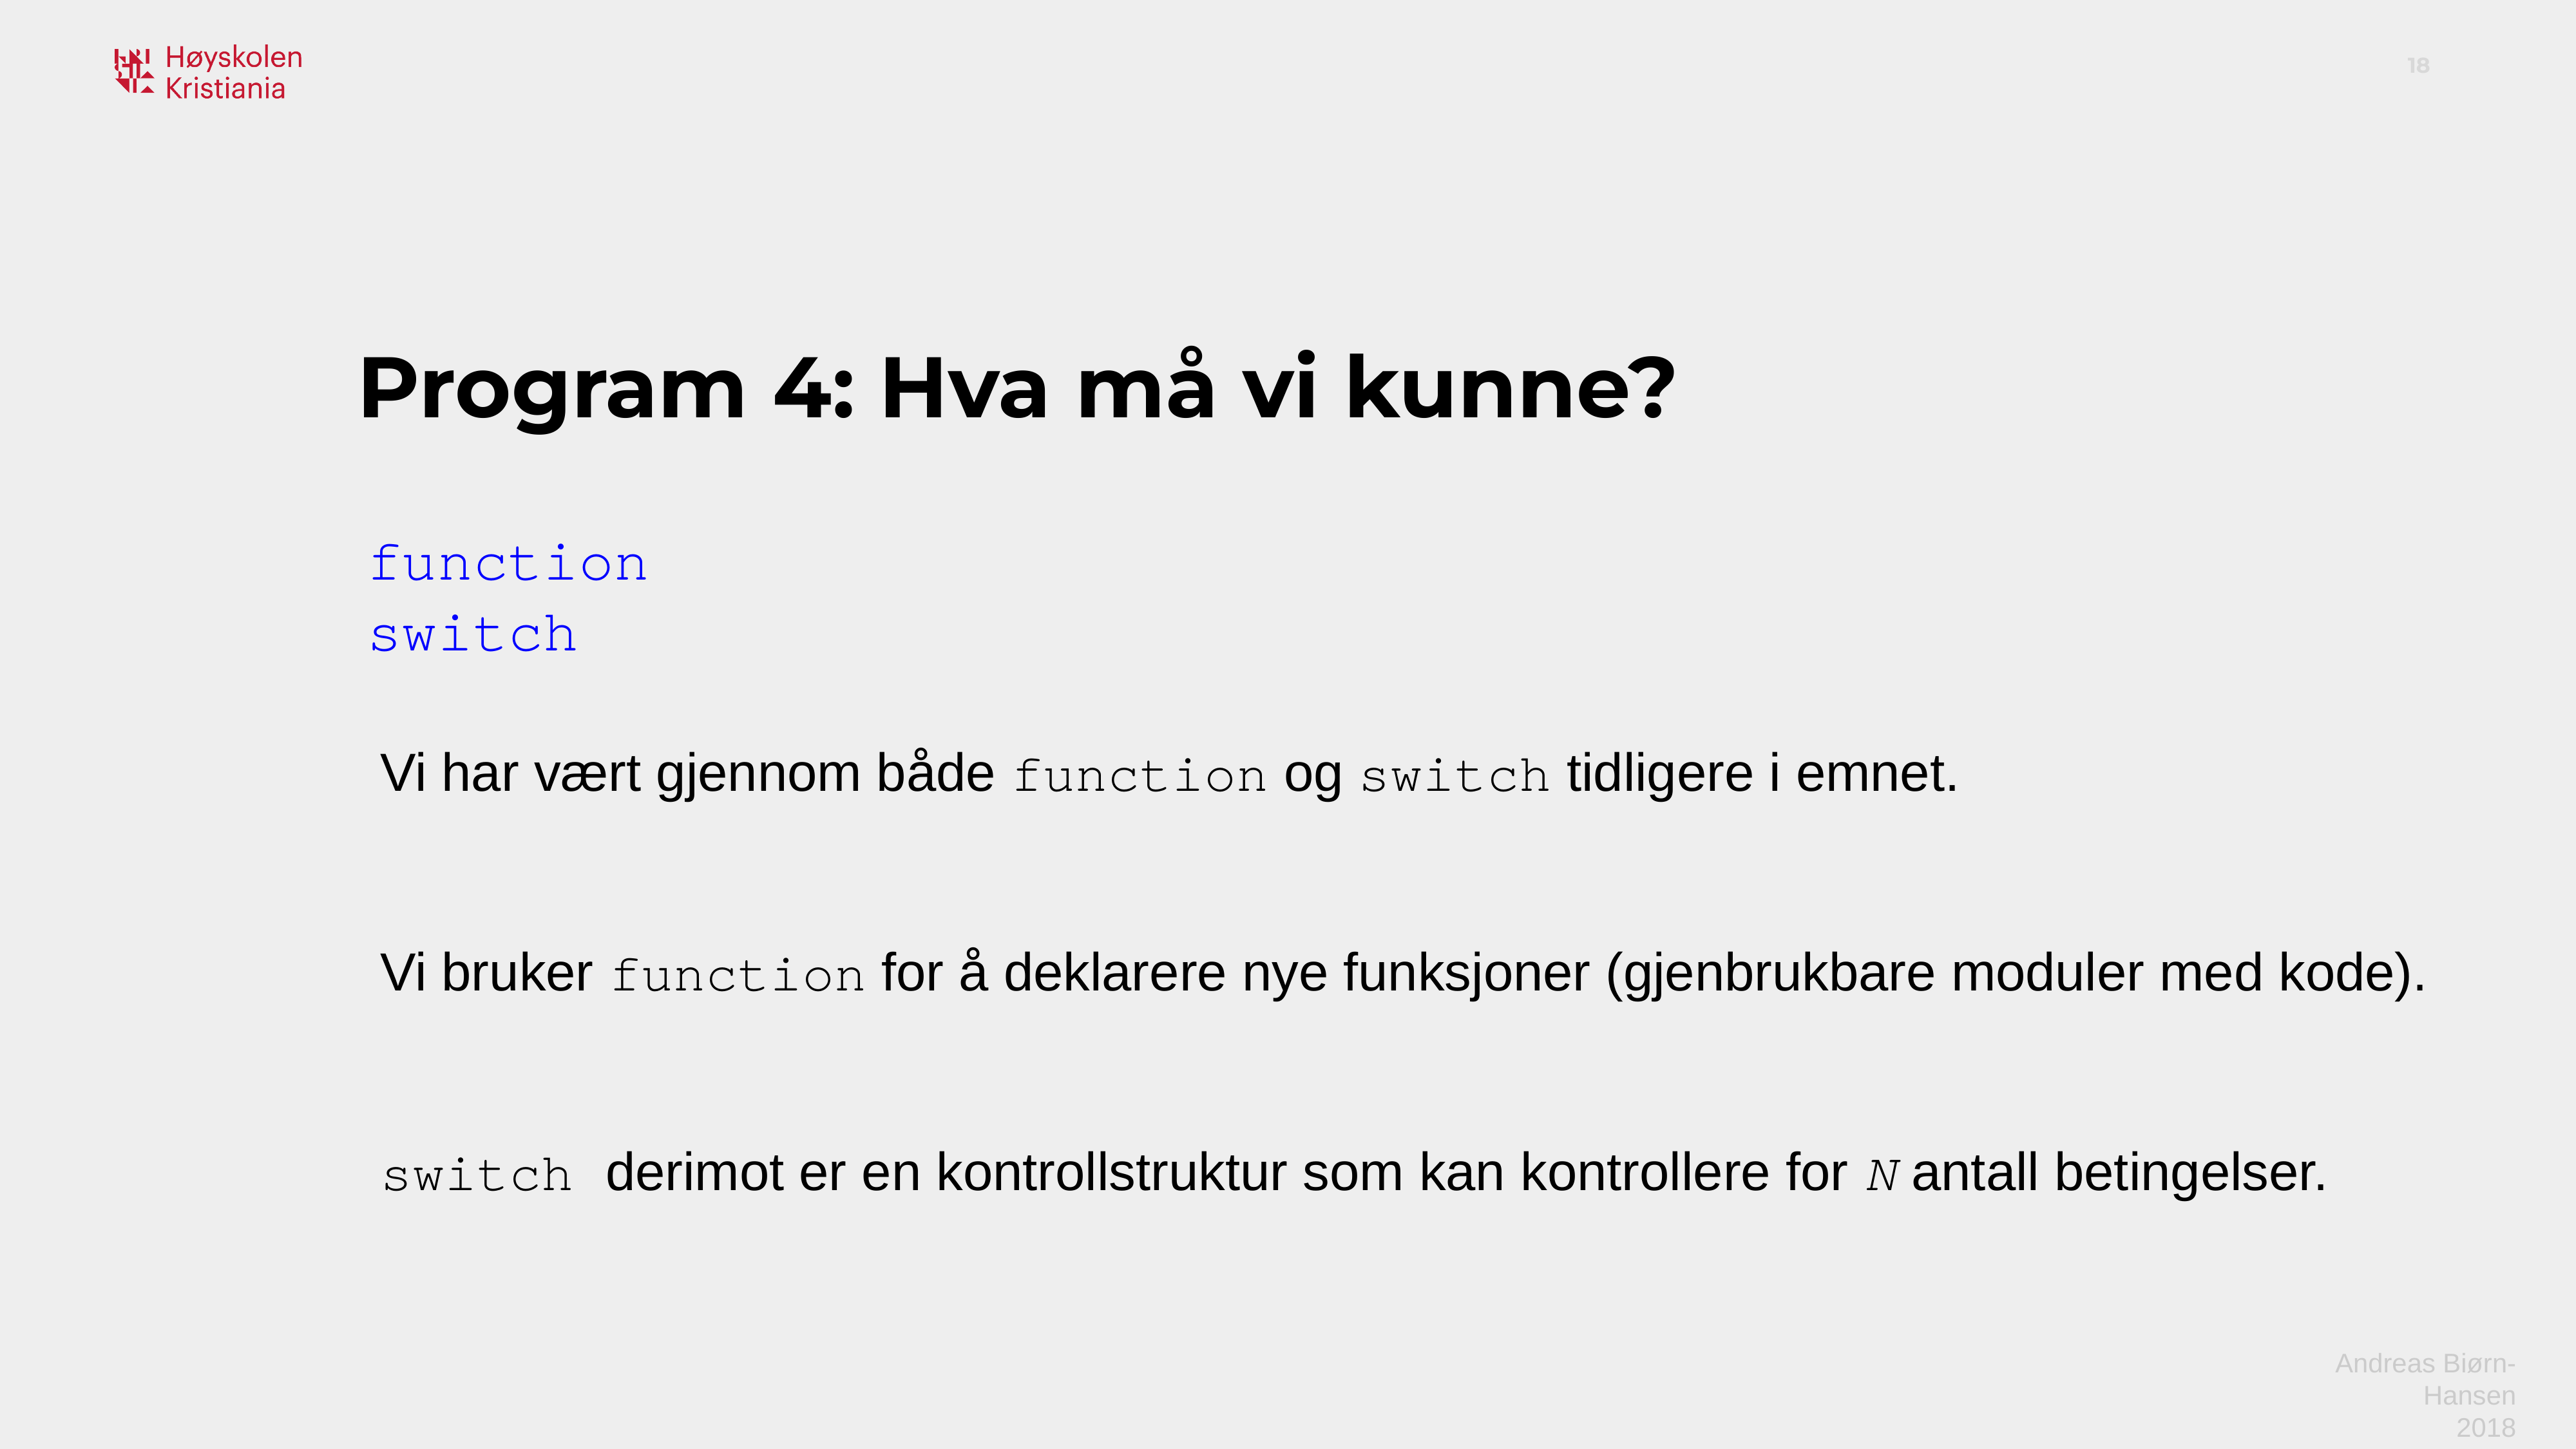

Program 4: Hva må vi kunne?
function
switch
Vi har vært gjennom både function og switch tidligere i emnet.

Vi bruker function for å deklarere nye funksjoner (gjenbrukbare moduler med kode).

switch derimot er en kontrollstruktur som kan kontrollere for N antall betingelser.